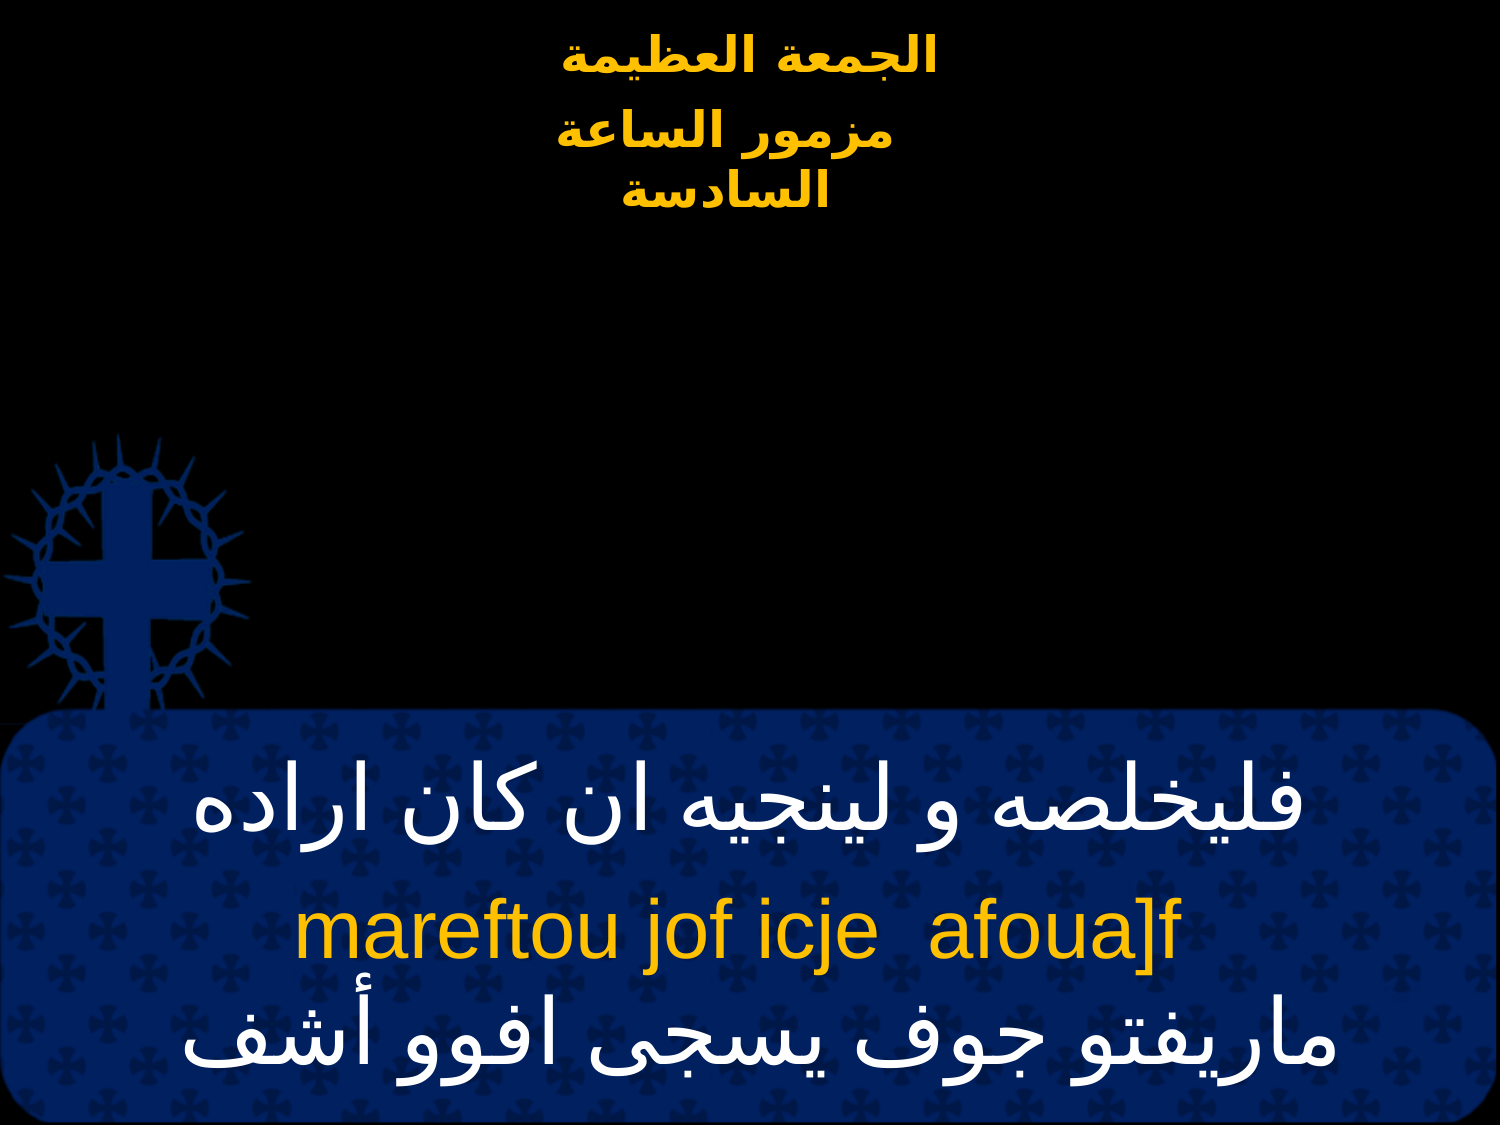

# فليخلصه و لينجيه ان كان اراده
mareftou jof icje  afoua]f
ماريفتو جوف يسجى افوو أشف